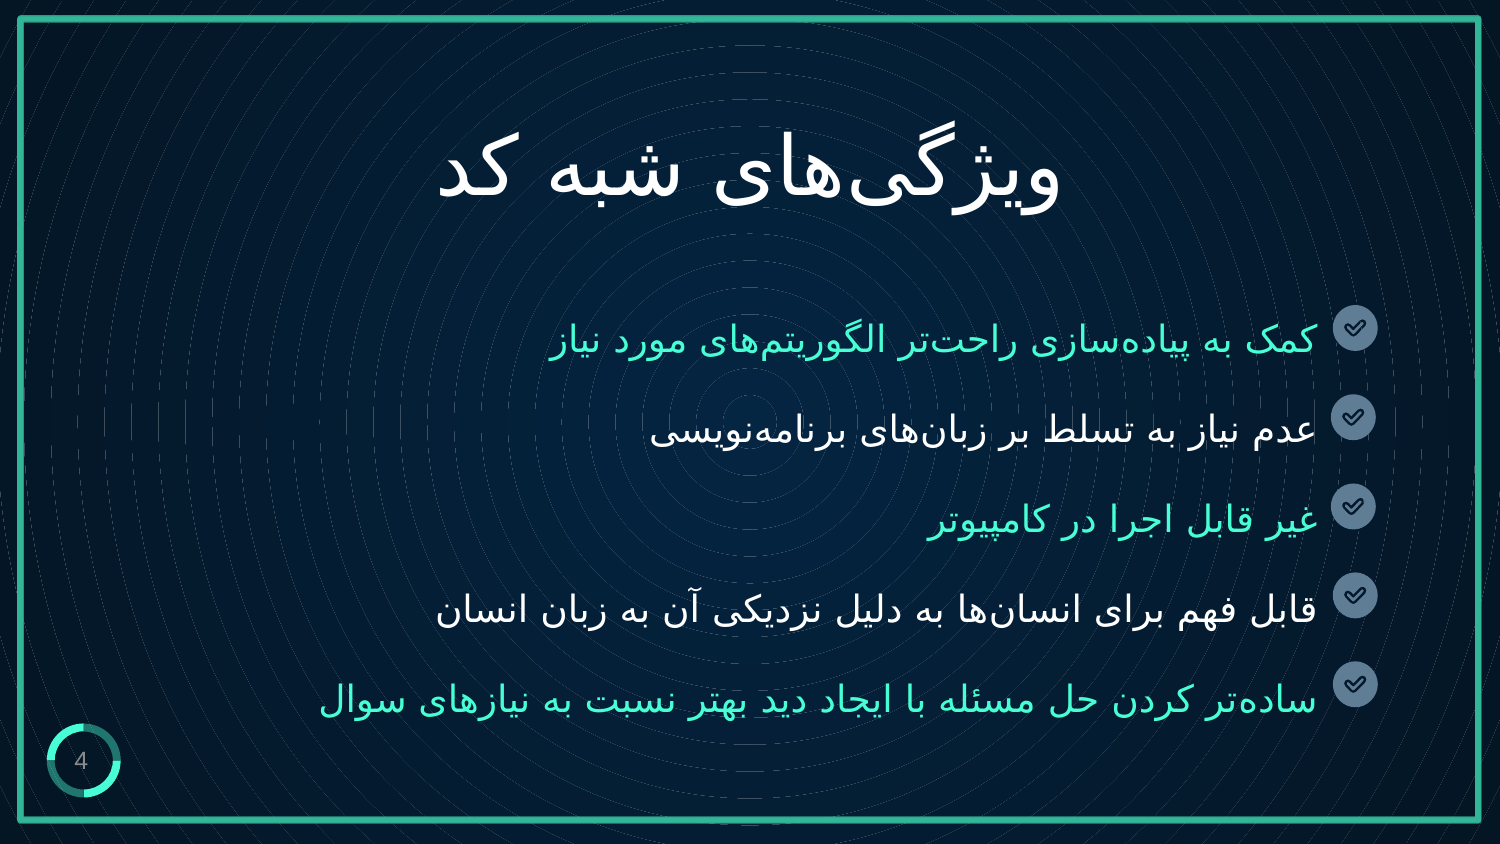

ویژگی‌‌های شبه کد
# کمک به پیاده‌سازی راحت‌تر الگوریتم‌های مورد نیاز عدم نیاز به تسلط بر زبان‌های برنامه‌نویسی غیر قابل اجرا در کامپیوتر قابل فهم برای انسان‌ها به دلیل نزدیکی آن به زبان انسان ساده‌تر کردن حل مسئله با ایجاد دید بهتر نسبت به نیاز‌های سوال

4